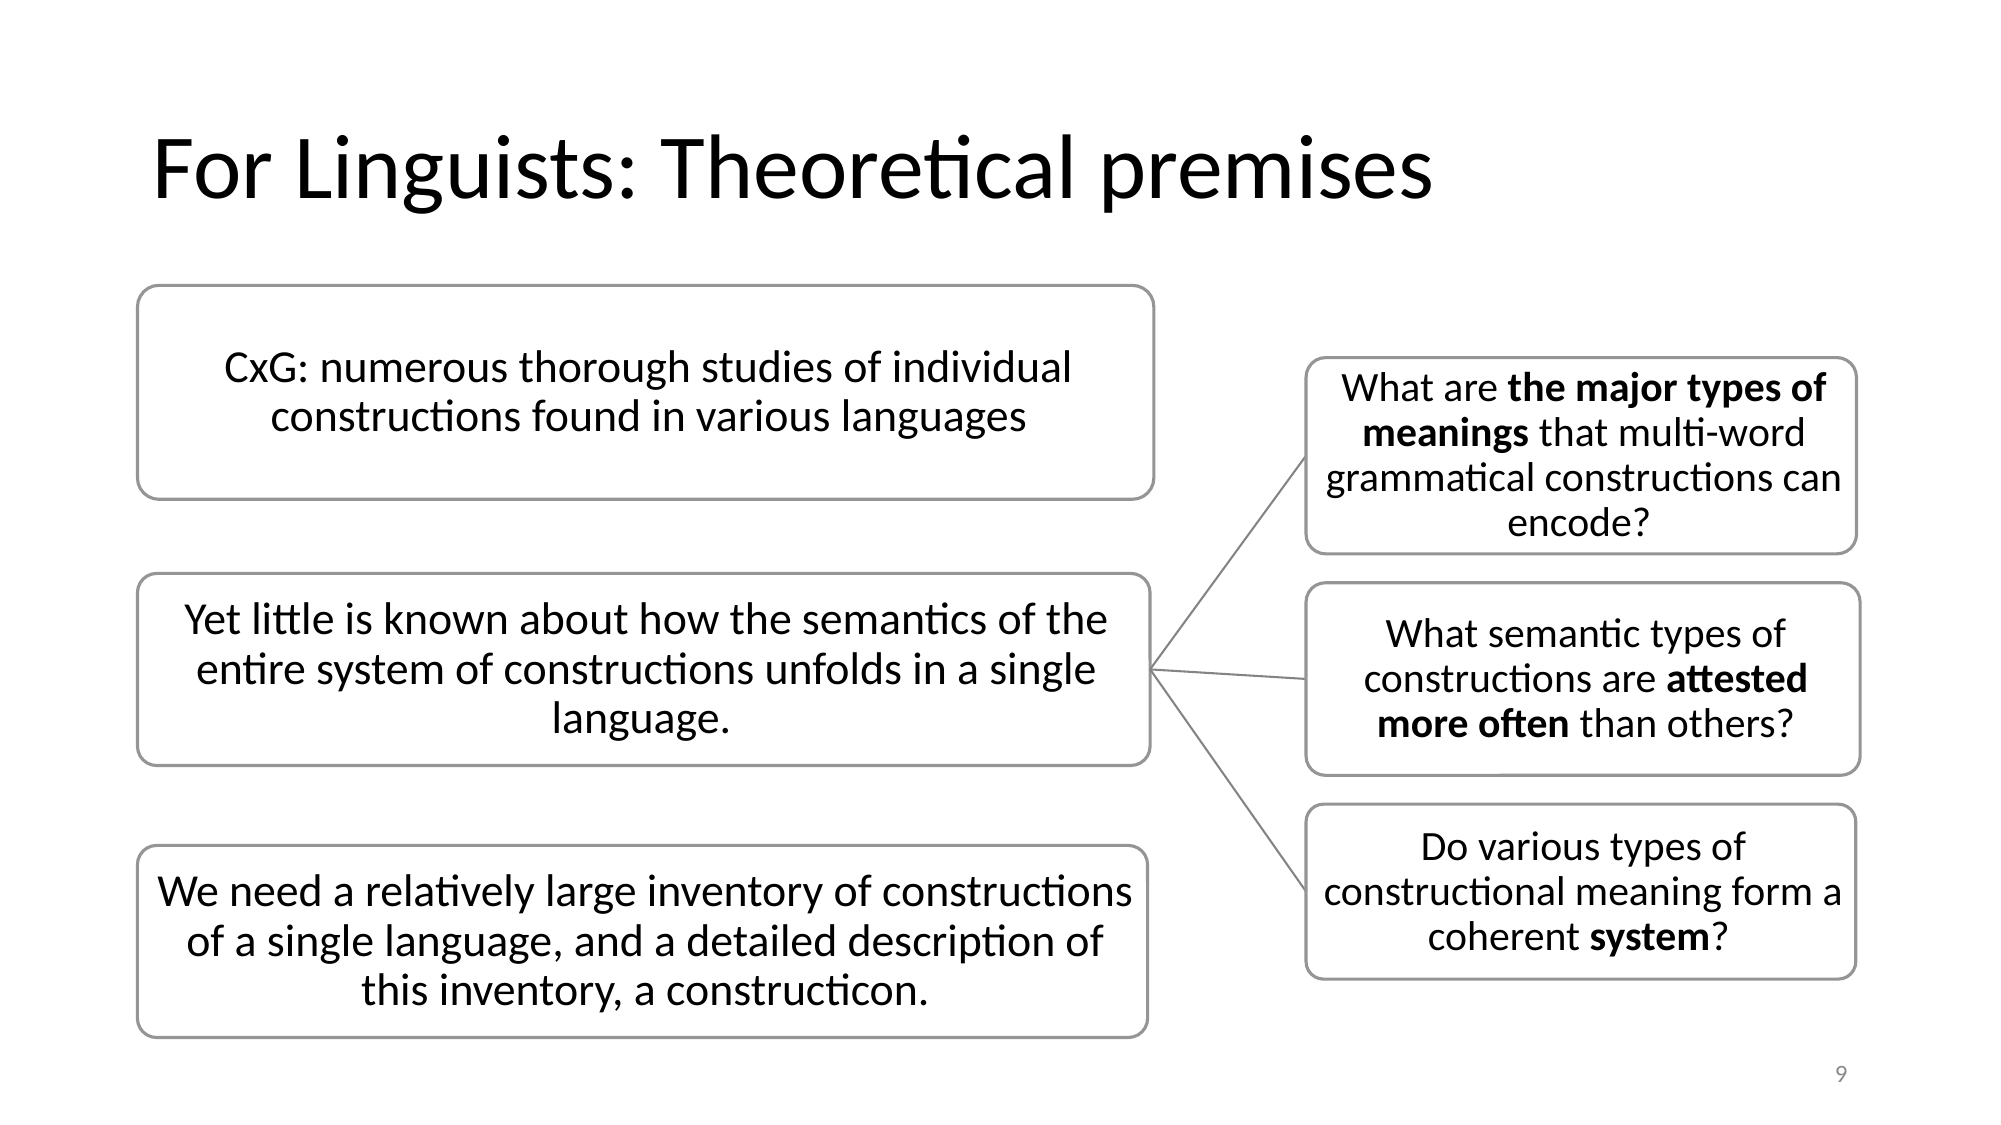

# For Linguists: Theoretical premises
CxG: numerous thorough studies of individual constructions found in various languages
Yet little is known about how the semantics of the entire system of constructions unfolds in a single language.

What are the major types of meanings that multi-word grammatical constructions can encode?

What semantic types of constructions are attested more often than others?

Do various types of constructional meaning form a coherent system?
We need a relatively large inventory of constructions of a single language, and a detailed description of this inventory, a constructicon.
9